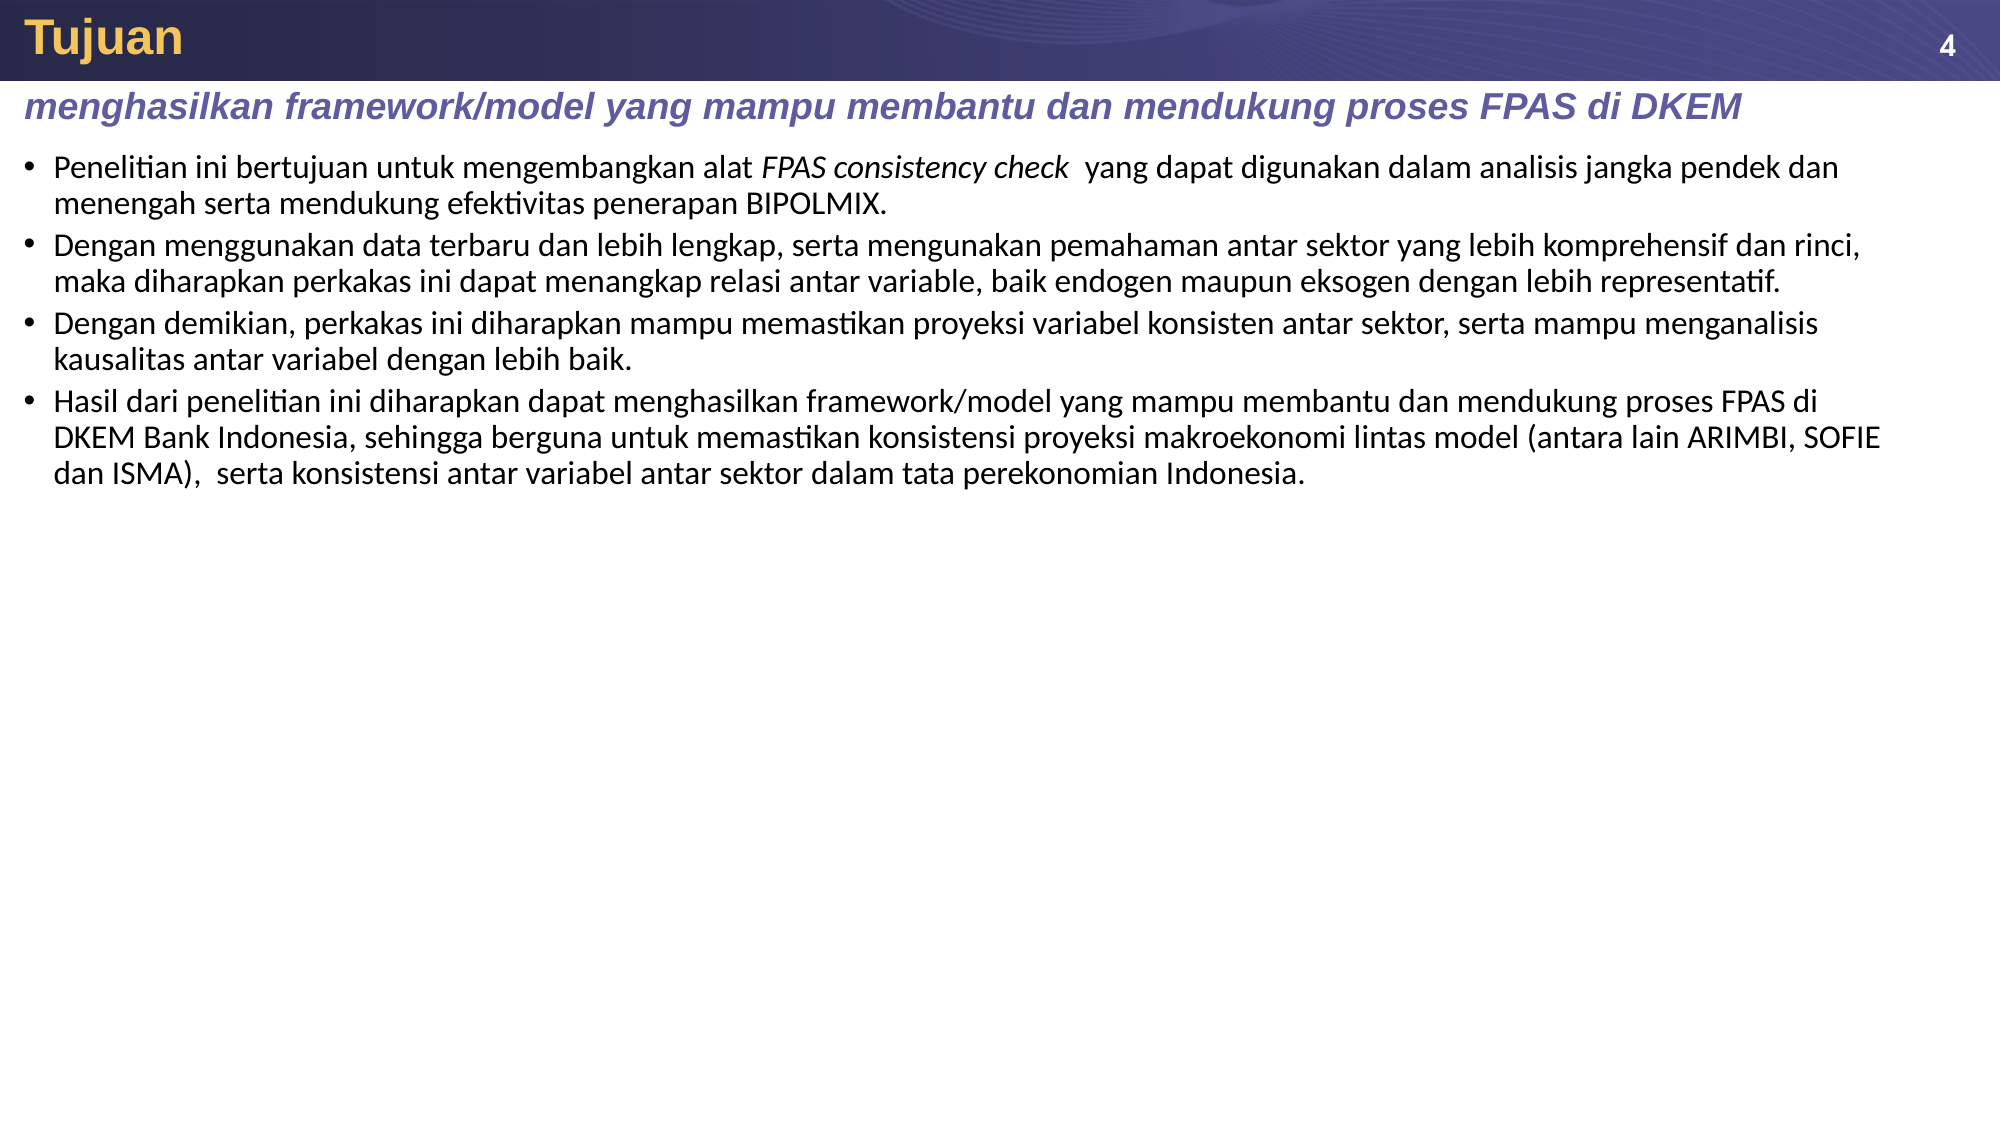

# Tujuan
menghasilkan framework/model yang mampu membantu dan mendukung proses FPAS di DKEM
Penelitian ini bertujuan untuk mengembangkan alat FPAS consistency check  yang dapat digunakan dalam analisis jangka pendek dan menengah serta mendukung efektivitas penerapan BIPOLMIX.
Dengan menggunakan data terbaru dan lebih lengkap, serta mengunakan pemahaman antar sektor yang lebih komprehensif dan rinci, maka diharapkan perkakas ini dapat menangkap relasi antar variable, baik endogen maupun eksogen dengan lebih representatif.
Dengan demikian, perkakas ini diharapkan mampu memastikan proyeksi variabel konsisten antar sektor, serta mampu menganalisis kausalitas antar variabel dengan lebih baik.
Hasil dari penelitian ini diharapkan dapat menghasilkan framework/model yang mampu membantu dan mendukung proses FPAS di DKEM Bank Indonesia, sehingga berguna untuk memastikan konsistensi proyeksi makroekonomi lintas model (antara lain ARIMBI, SOFIE dan ISMA),  serta konsistensi antar variabel antar sektor dalam tata perekonomian Indonesia.